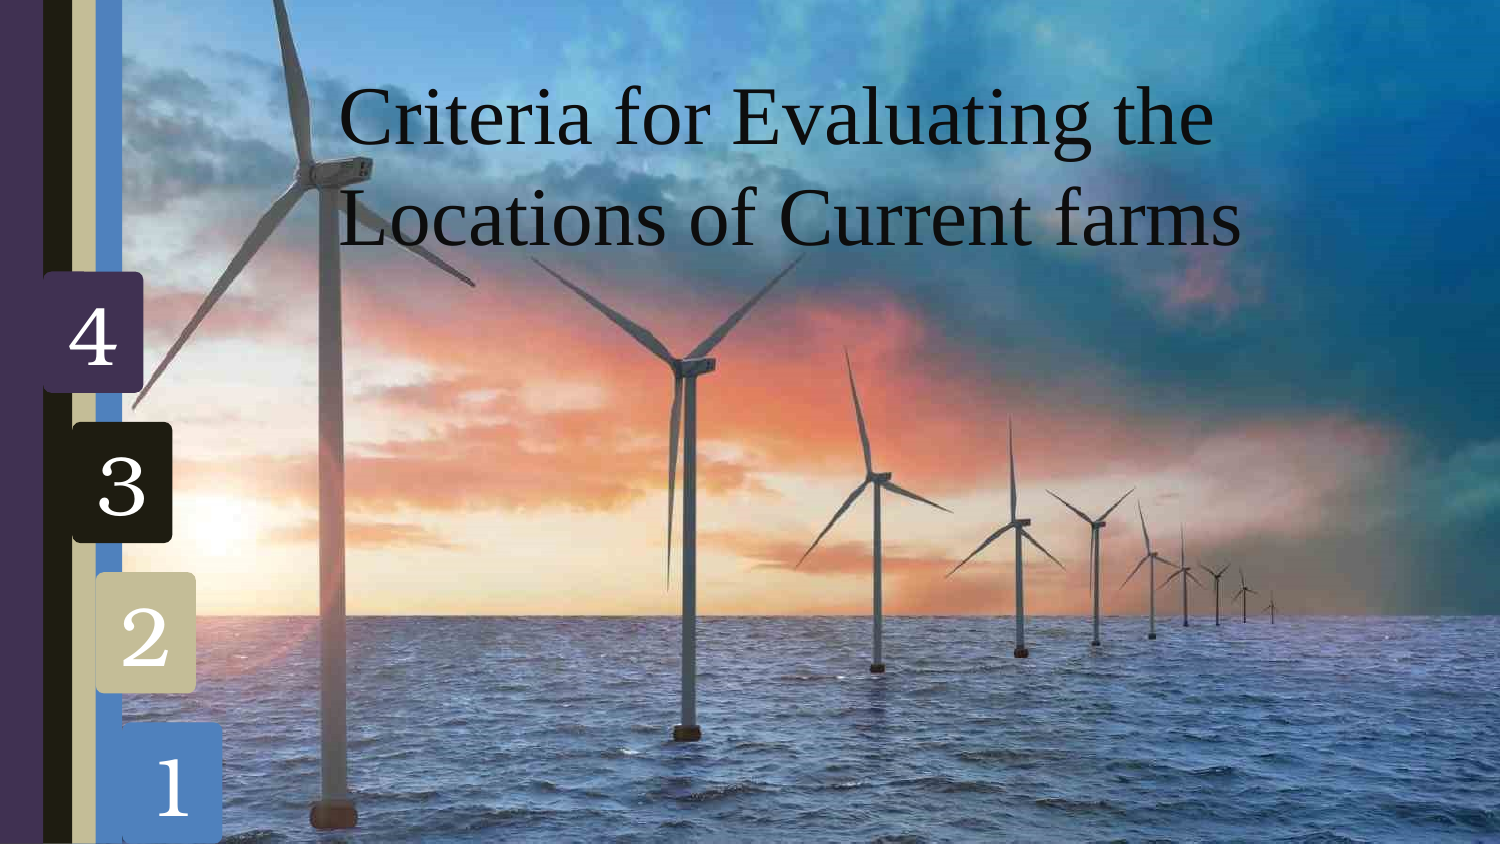

1

4

3

2
Criteria for Evaluating the Locations of Current farms